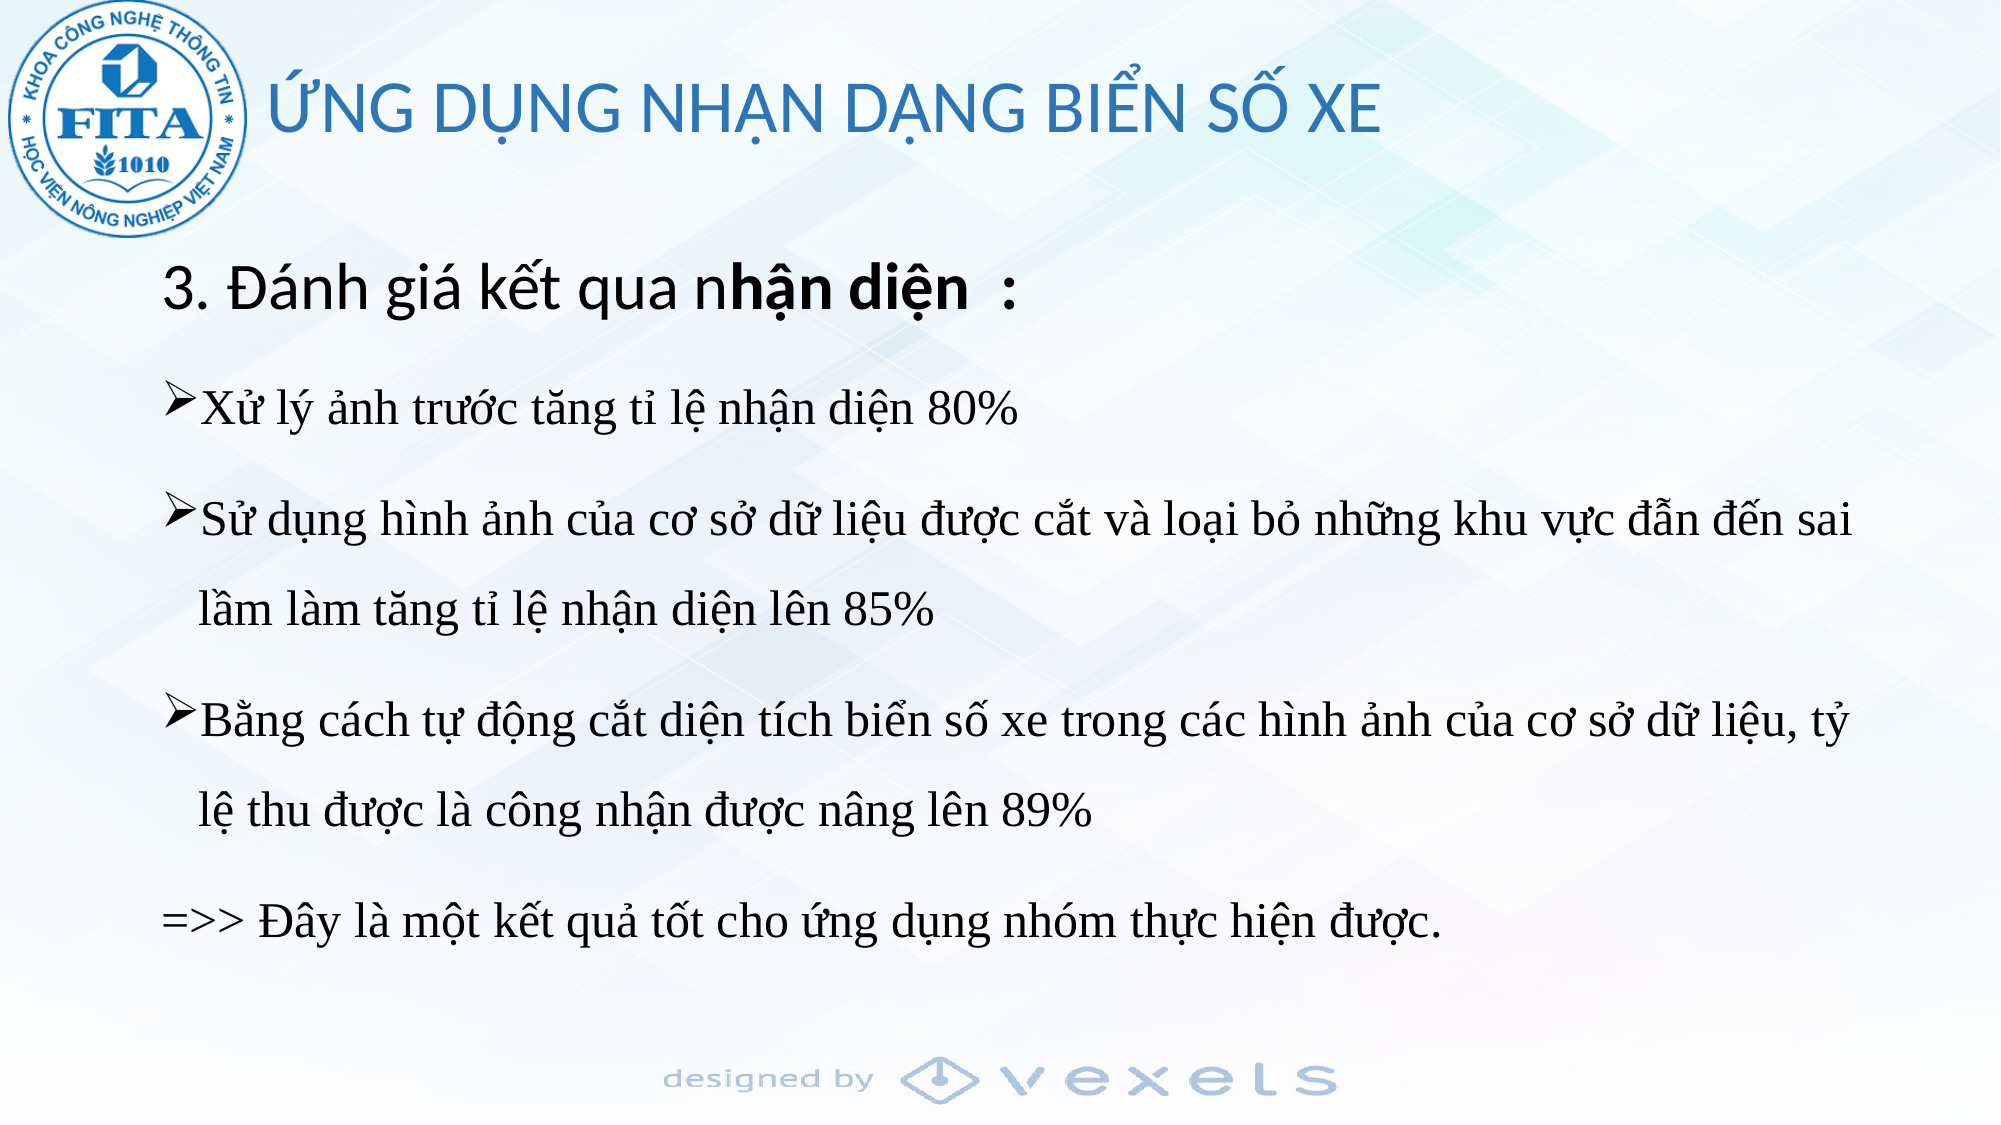

# ỨNG DỤNG NHẬN DẠNG BIỂN SỐ XE
3. Đánh giá kết qua nhận diện  :
Xử lý ảnh trước tăng tỉ lệ nhận diện 80%
Sử dụng hình ảnh của cơ sở dữ liệu được cắt và loại bỏ những khu vực đẫn đến sai lầm làm tăng tỉ lệ nhận diện lên 85%
Bằng cách tự động cắt diện tích biển số xe trong các hình ảnh của cơ sở dữ liệu, tỷ lệ thu được là công nhận được nâng lên 89%
=>> Đây là một kết quả tốt cho ứng dụng nhóm thực hiện được.